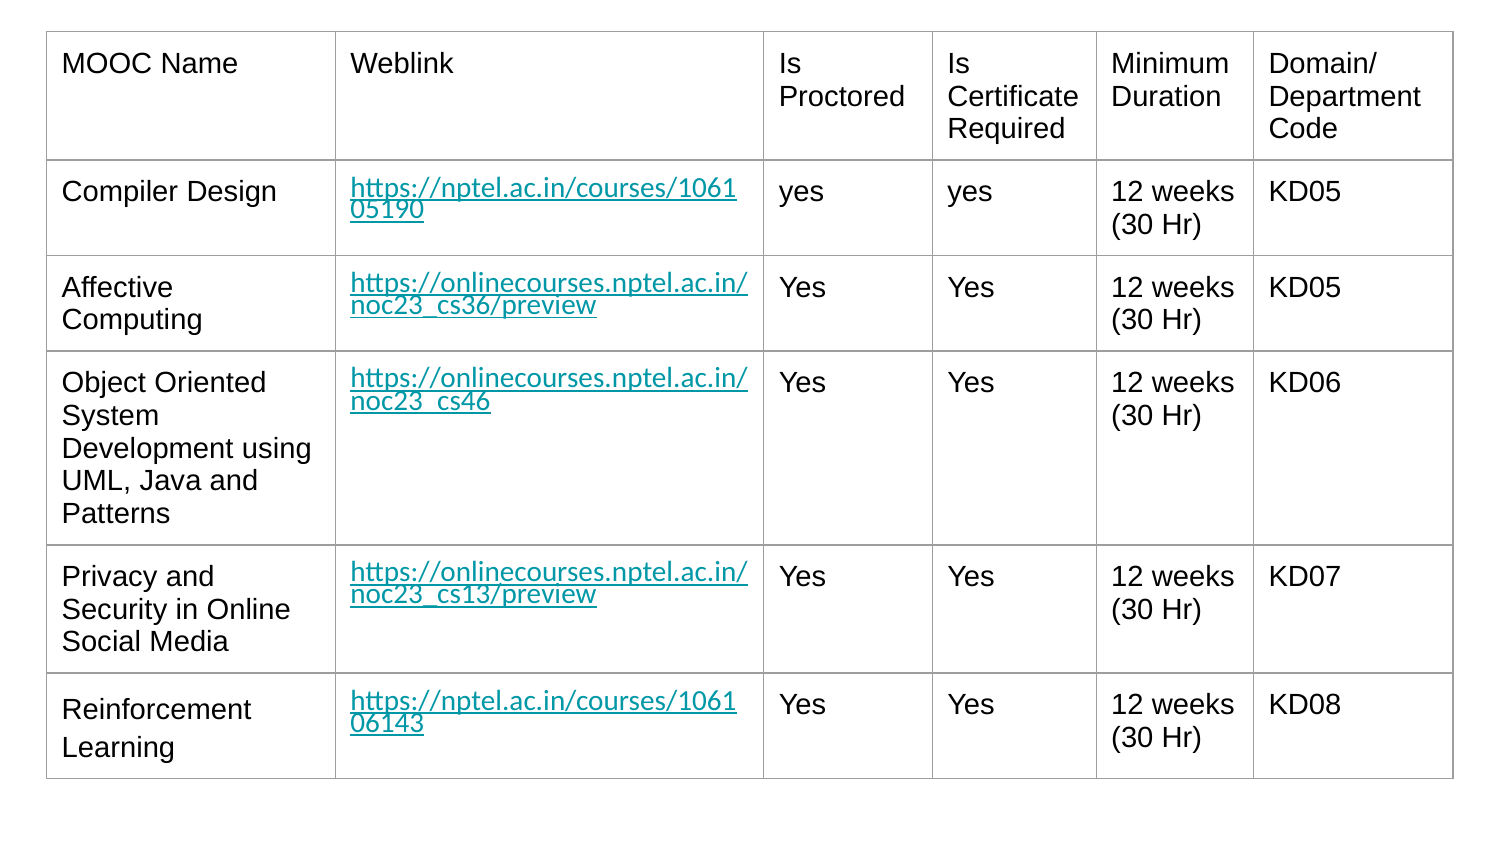

| MOOC Name | Weblink | Is Proctored | Is Certificate Required | Minimum Duration | Domain/ Department Code |
| --- | --- | --- | --- | --- | --- |
| Compiler Design | https://nptel.ac.in/courses/106105190 | yes | yes | 12 weeks (30 Hr) | KD05 |
| Affective Computing | https://onlinecourses.nptel.ac.in/noc23\_cs36/preview | Yes | Yes | 12 weeks (30 Hr) | KD05 |
| Object Oriented System Development using UML, Java and Patterns | https://onlinecourses.nptel.ac.in/noc23\_cs46 | Yes | Yes | 12 weeks (30 Hr) | KD06 |
| Privacy and Security in Online Social Media | https://onlinecourses.nptel.ac.in/noc23\_cs13/preview | Yes | Yes | 12 weeks (30 Hr) | KD07 |
| Reinforcement Learning | https://nptel.ac.in/courses/106106143 | Yes | Yes | 12 weeks (30 Hr) | KD08 |